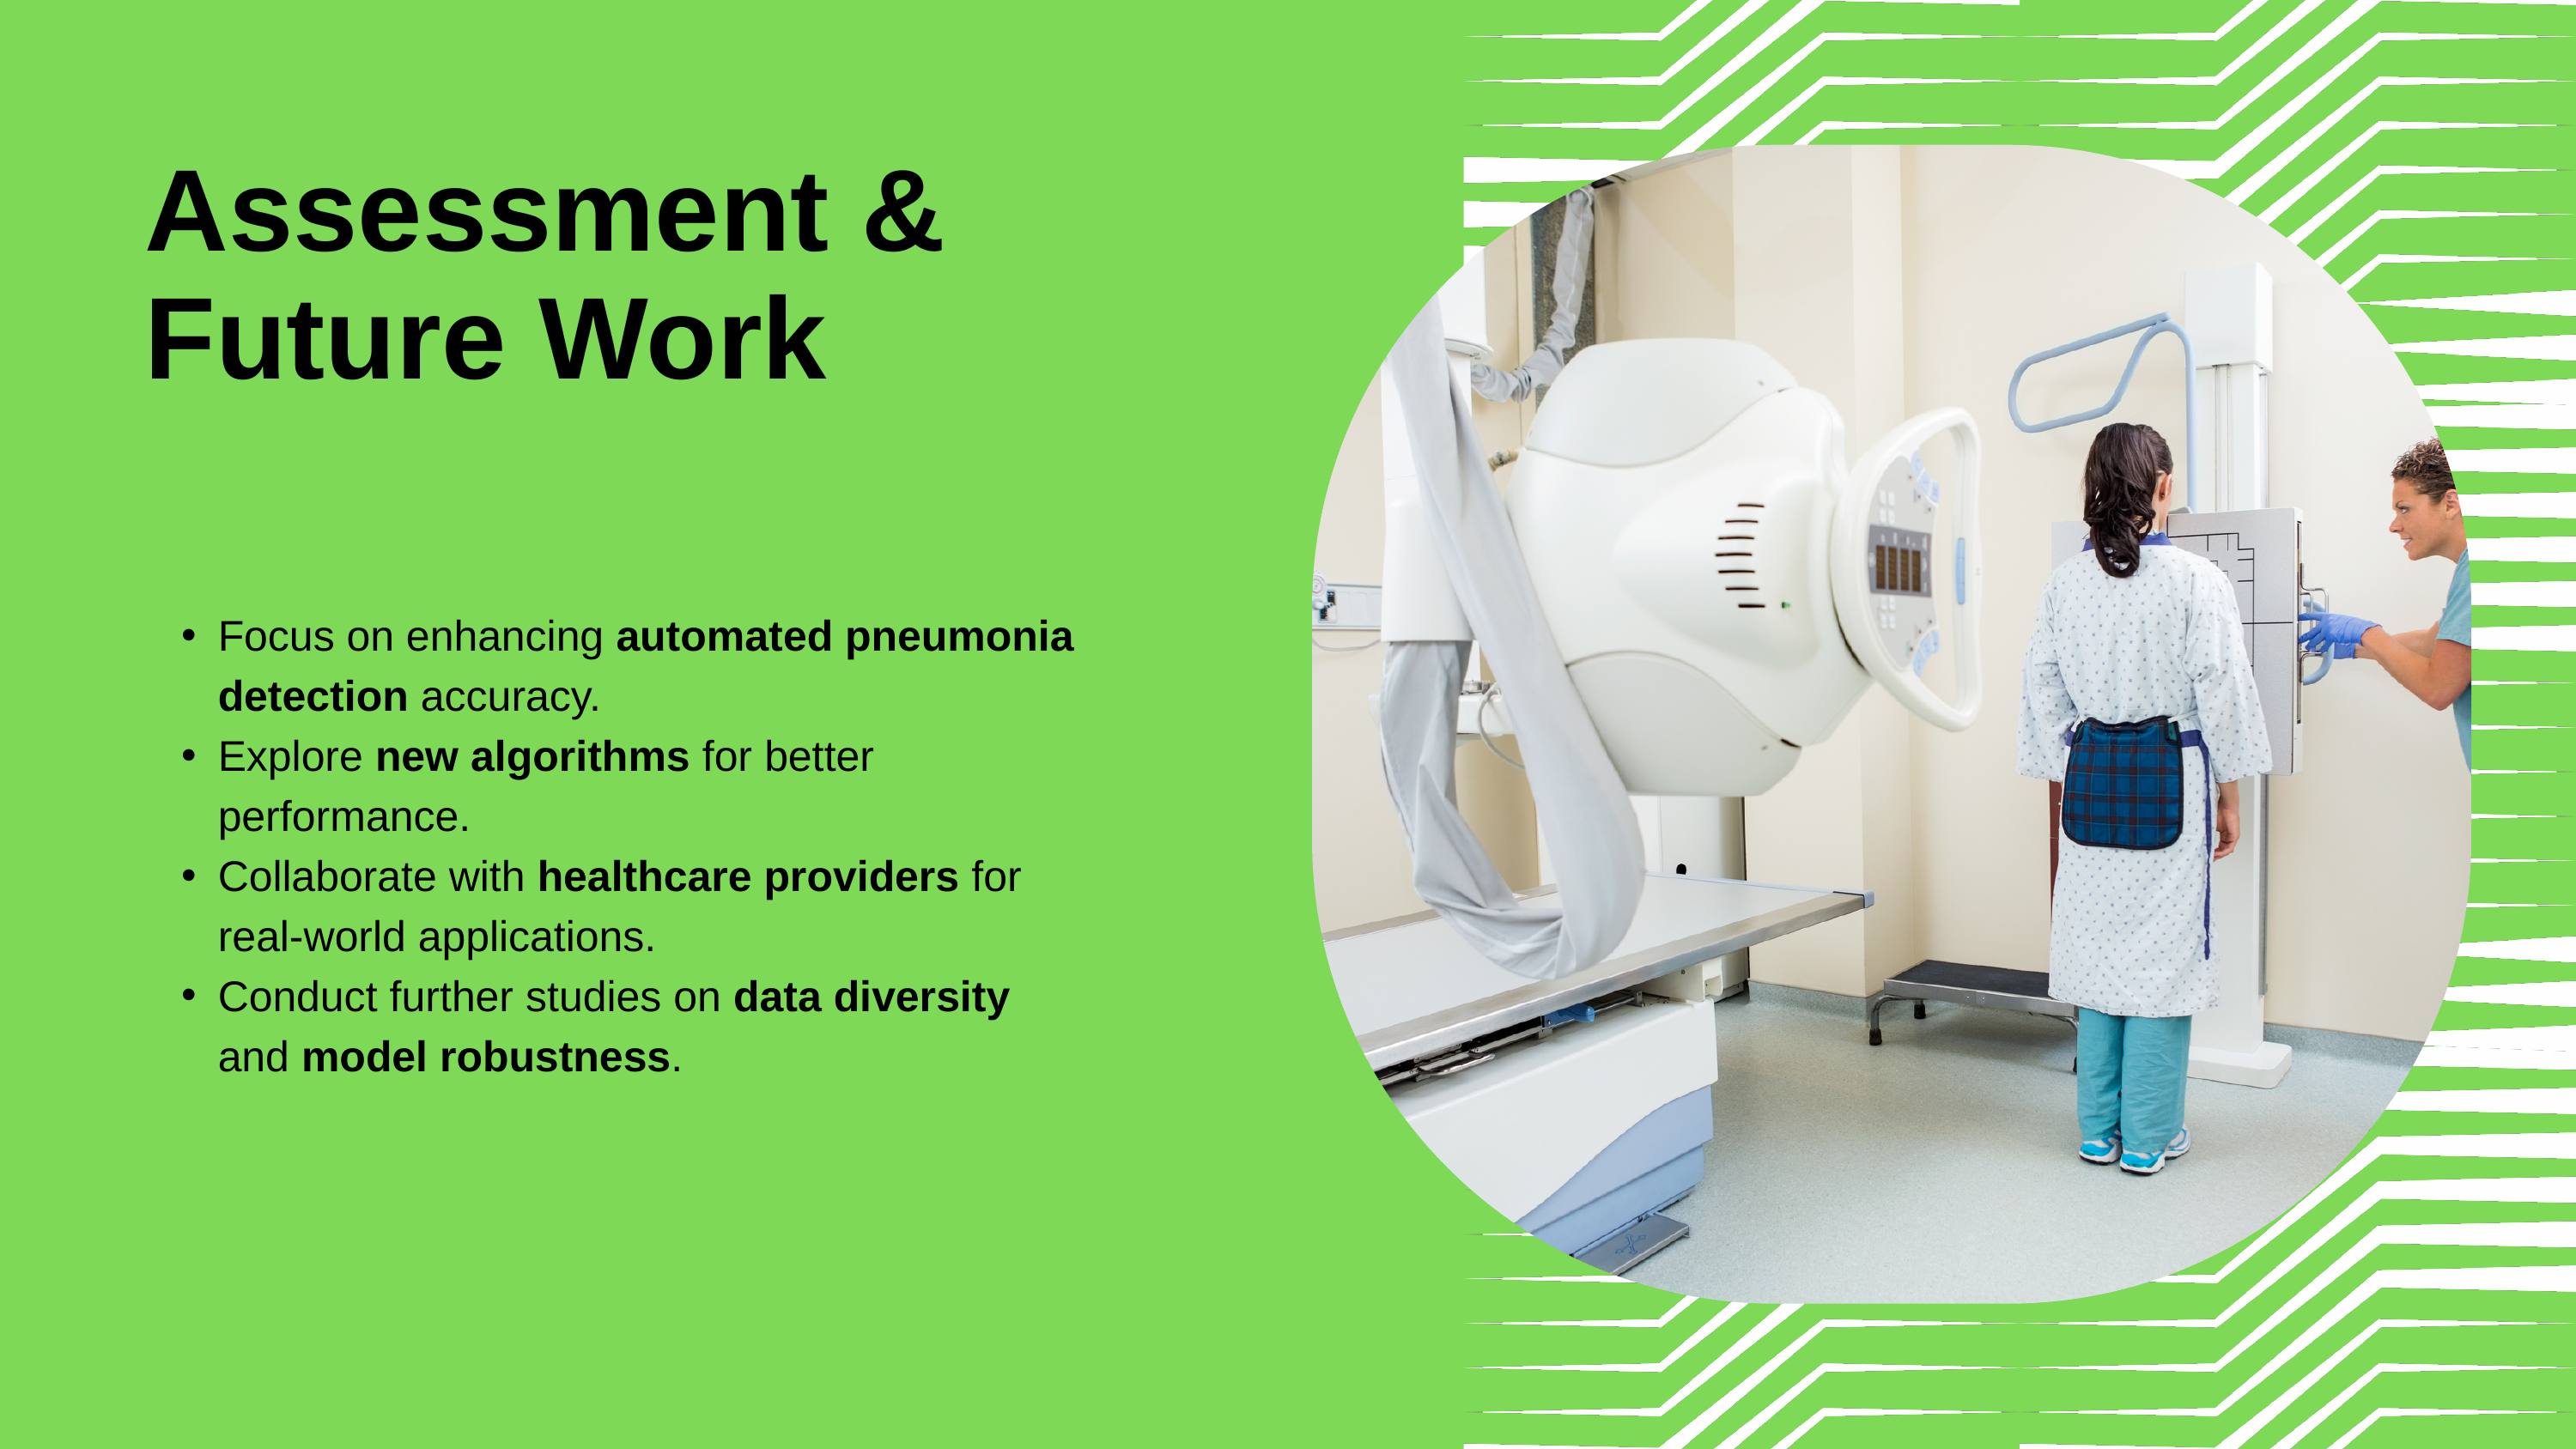

Assessment & Future Work
Focus on enhancing automated pneumonia detection accuracy.
Explore new algorithms for better performance.
Collaborate with healthcare providers for real-world applications.
Conduct further studies on data diversity and model robustness.